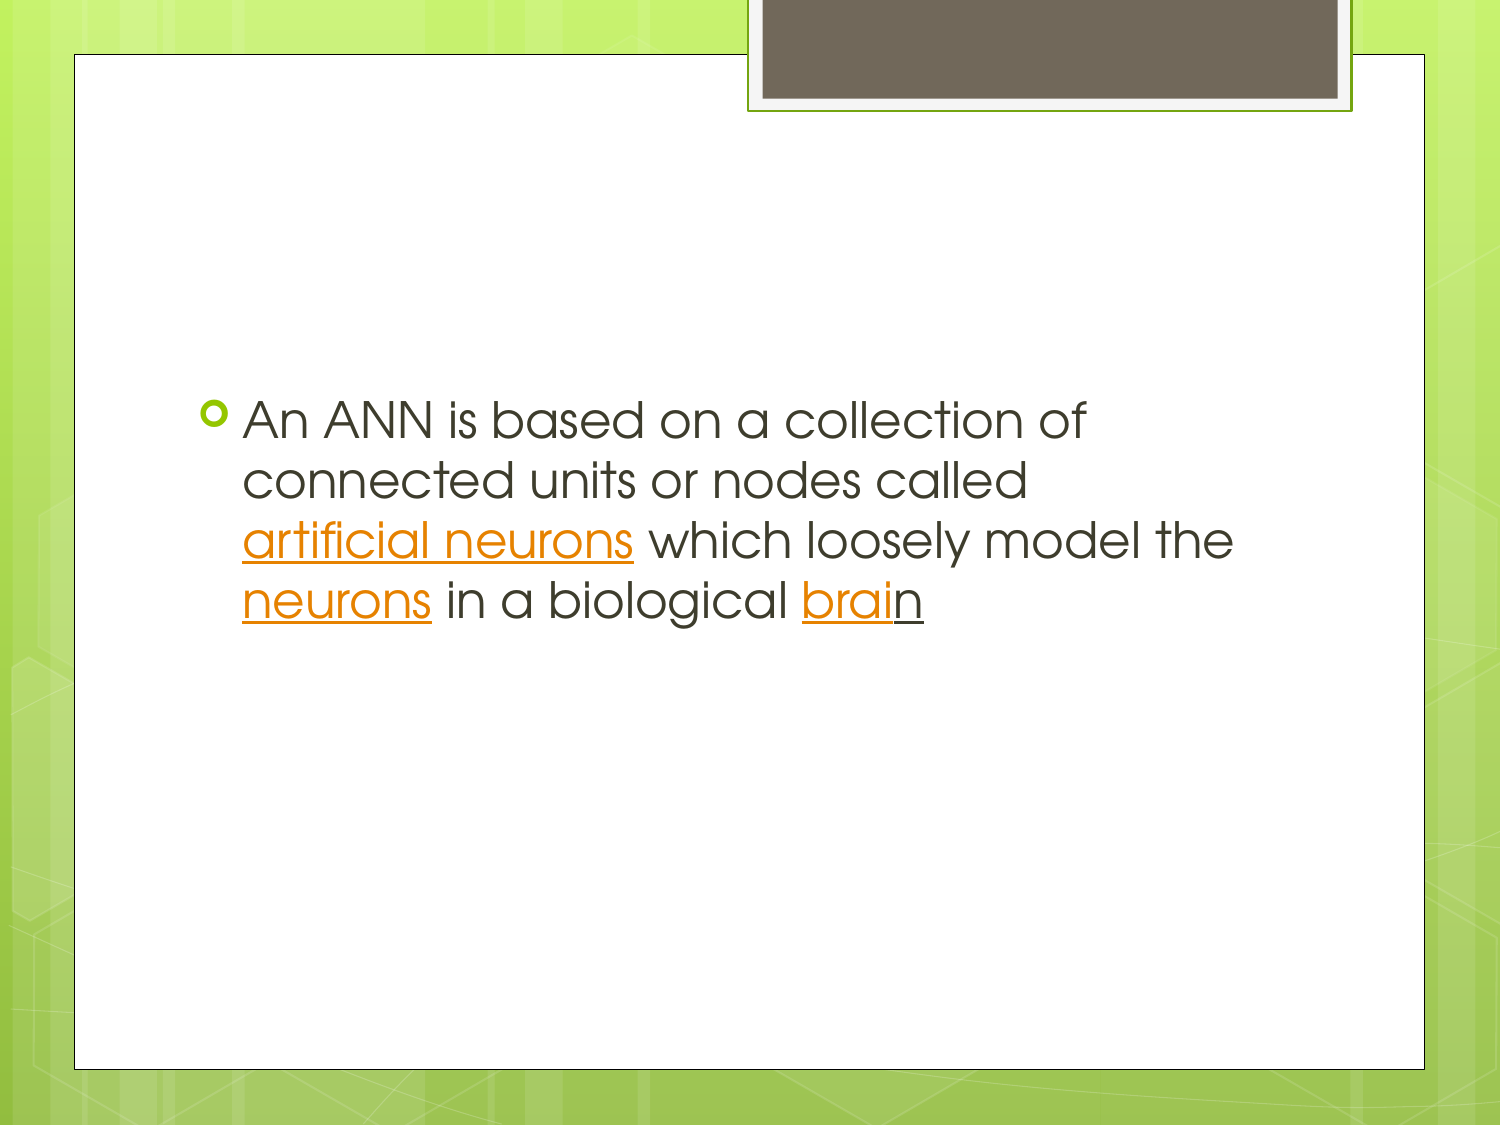

#
An ANN is based on a collection of connected units or nodes called artificial neurons which loosely model the neurons in a biological brain